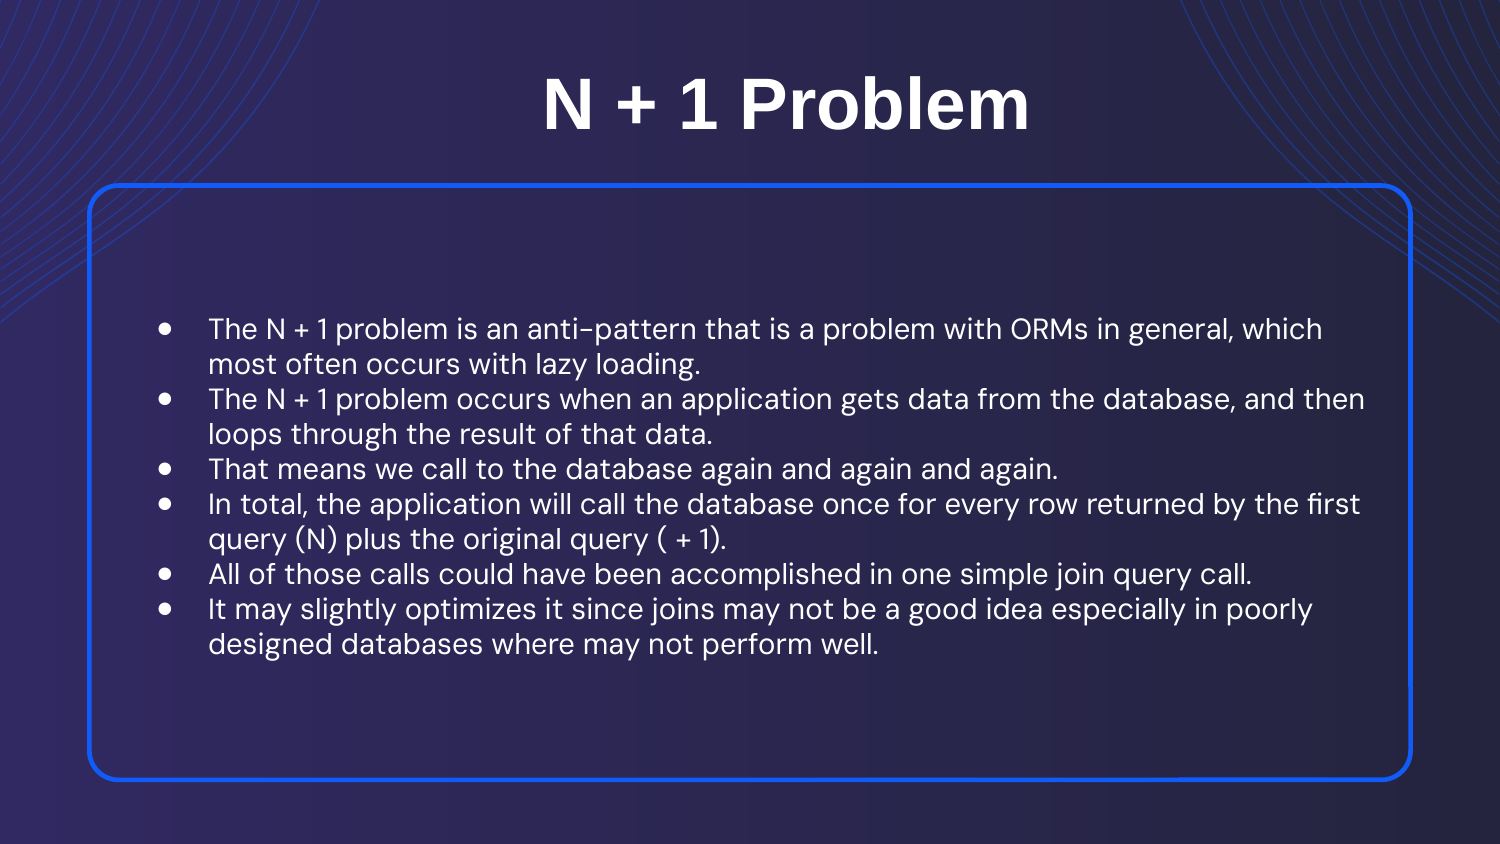

# N + 1 Problem
The N + 1 problem is an anti-pattern that is a problem with ORMs in general, which most often occurs with lazy loading.
The N + 1 problem occurs when an application gets data from the database, and then loops through the result of that data.
That means we call to the database again and again and again.
In total, the application will call the database once for every row returned by the first query (N) plus the original query ( + 1).
All of those calls could have been accomplished in one simple join query call.
It may slightly optimizes it since joins may not be a good idea especially in poorly designed databases where may not perform well.